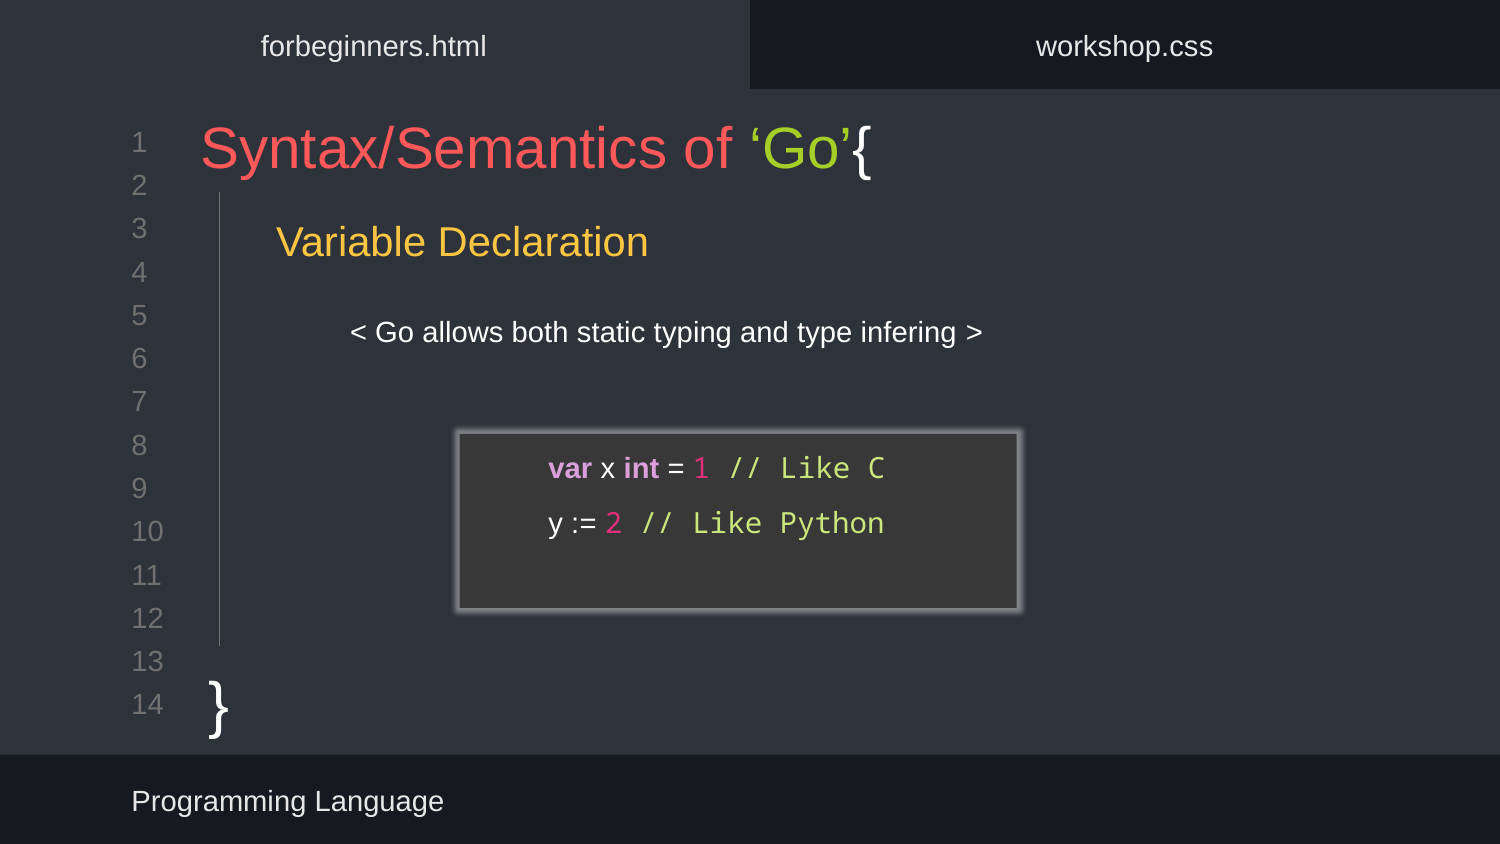

forbeginners.html
workshop.css
# Syntax/Semantics of ‘Go’{
Variable Declaration
}
< Go allows both static typing and type infering >
var x int = 1 // Like C
y := 2 // Like Python

Programming Language